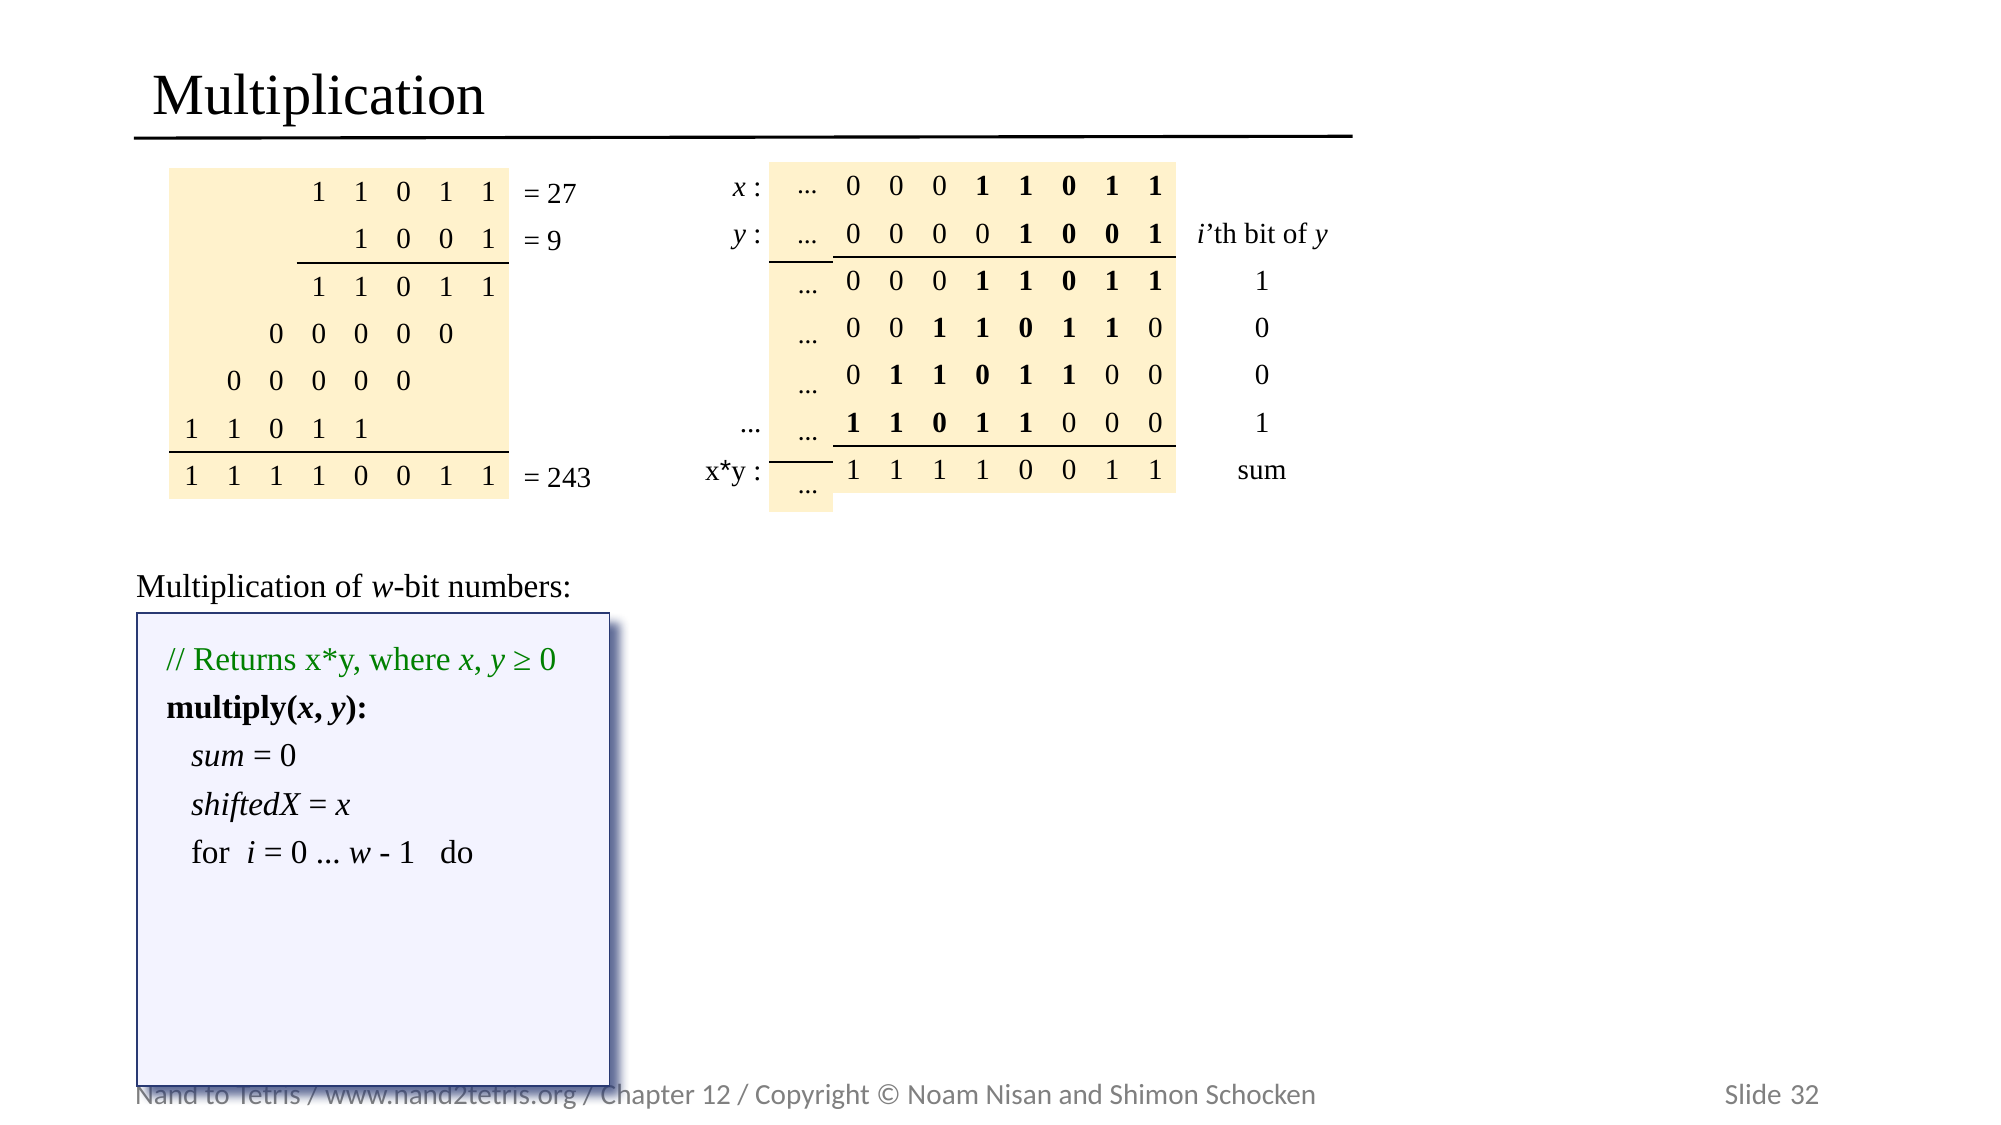

# Multiplication

| ... |
| --- |
| ... |
| ... |
| ... |
| ... |
| ... |
| ... |
|  |
| --- |
| i’th bit of y |
| 1 |
| 0 |
| 0 |
| 1 |
| sum |
| 0 | 0 | 0 | 1 | 1 | 0 | 1 | 1 |
| --- | --- | --- | --- | --- | --- | --- | --- |
| 0 | 0 | 0 | 0 | 1 | 0 | 0 | 1 |
| 0 | 0 | 0 | 1 | 1 | 0 | 1 | 1 |
| 0 | 0 | 1 | 1 | 0 | 1 | 1 | 0 |
| 0 | 1 | 1 | 0 | 1 | 1 | 0 | 0 |
| 1 | 1 | 0 | 1 | 1 | 0 | 0 | 0 |
| 1 | 1 | 1 | 1 | 0 | 0 | 1 | 1 |
| x : |
| --- |
| y : |
|  |
|  |
|  |
| ... |
| x\*y : |
|  |  |  | 1 | 1 | 0 | 1 | 1 |
| --- | --- | --- | --- | --- | --- | --- | --- |
|  |  |  |  | 1 | 0 | 0 | 1 |
|  |  |  | 1 | 1 | 0 | 1 | 1 |
|  |  | 0 | 0 | 0 | 0 | 0 |  |
|  | 0 | 0 | 0 | 0 | 0 |  |  |
| 1 | 1 | 0 | 1 | 1 |  |  |  |
| 1 | 1 | 1 | 1 | 0 | 0 | 1 | 1 |
| = 27 |
| --- |
| = 9 |
|  |
|  |
|  |
|  |
| = 243 |
Multiplication of w-bit numbers:
// Returns x*y, where x, y ≥ 0
multiply(x, y):
   sum = 0
   shiftedX = x
   for  i = 0 ... w - 1   do